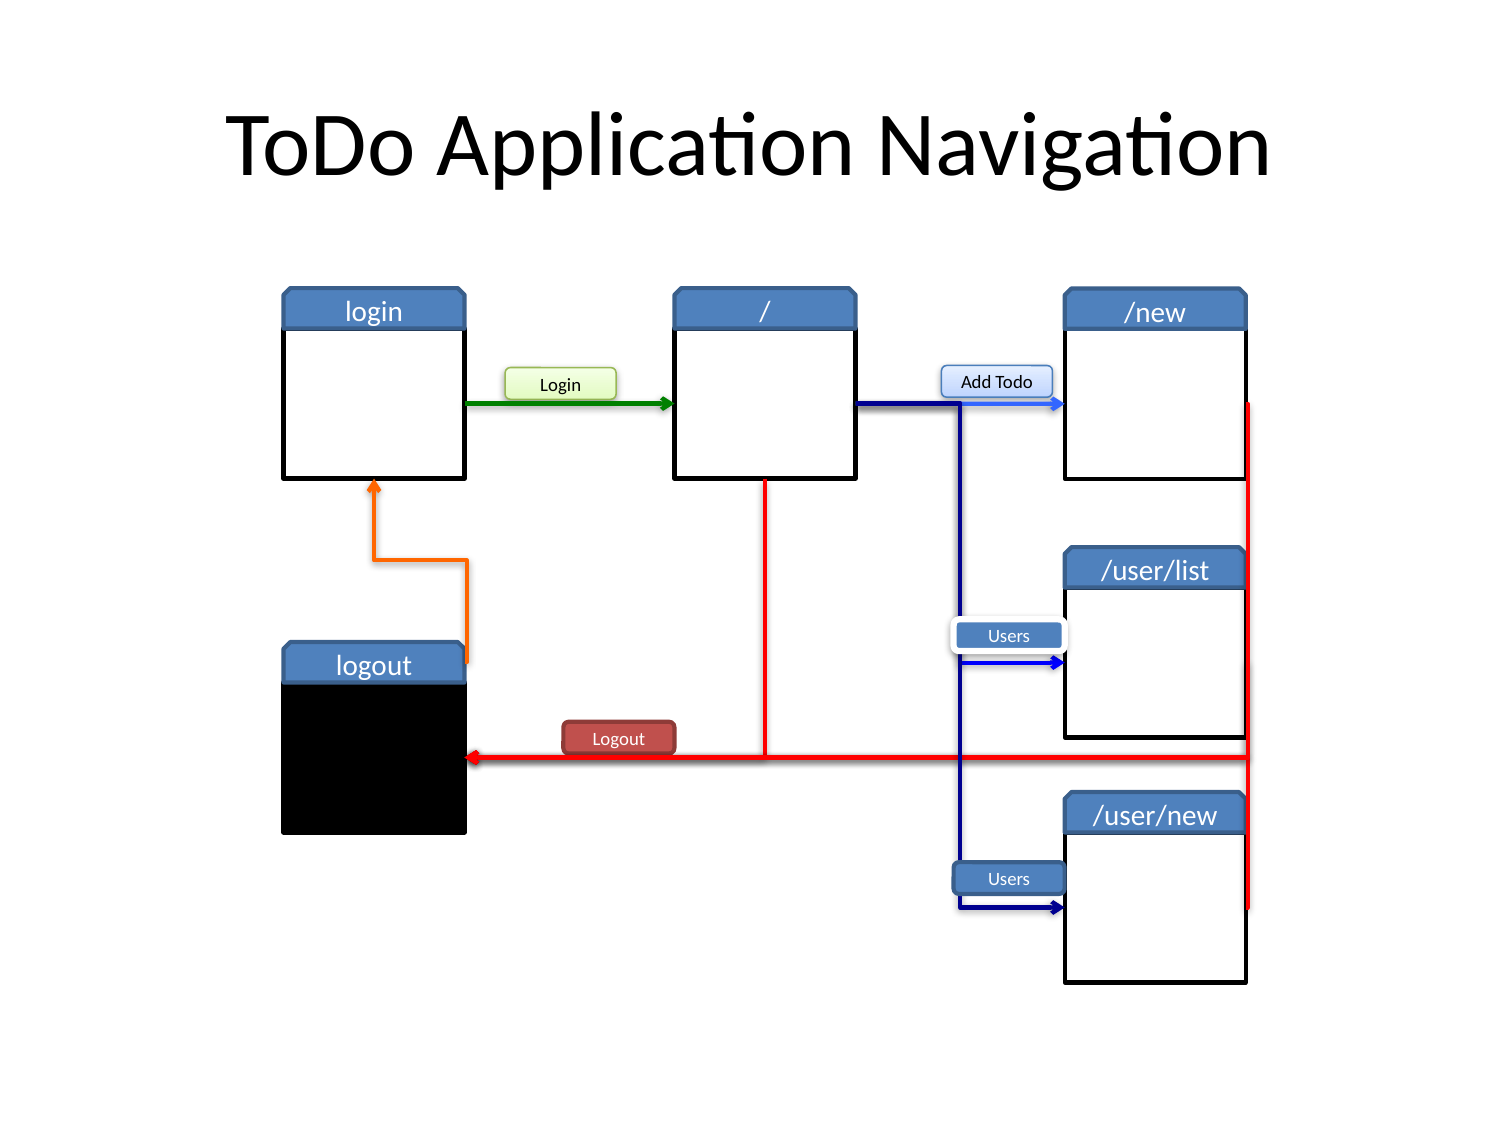

# ToDo Application Navigation
login
/
/new

Add Todo
Login
/user/list

Users
logout

Logout
/user/new

Users